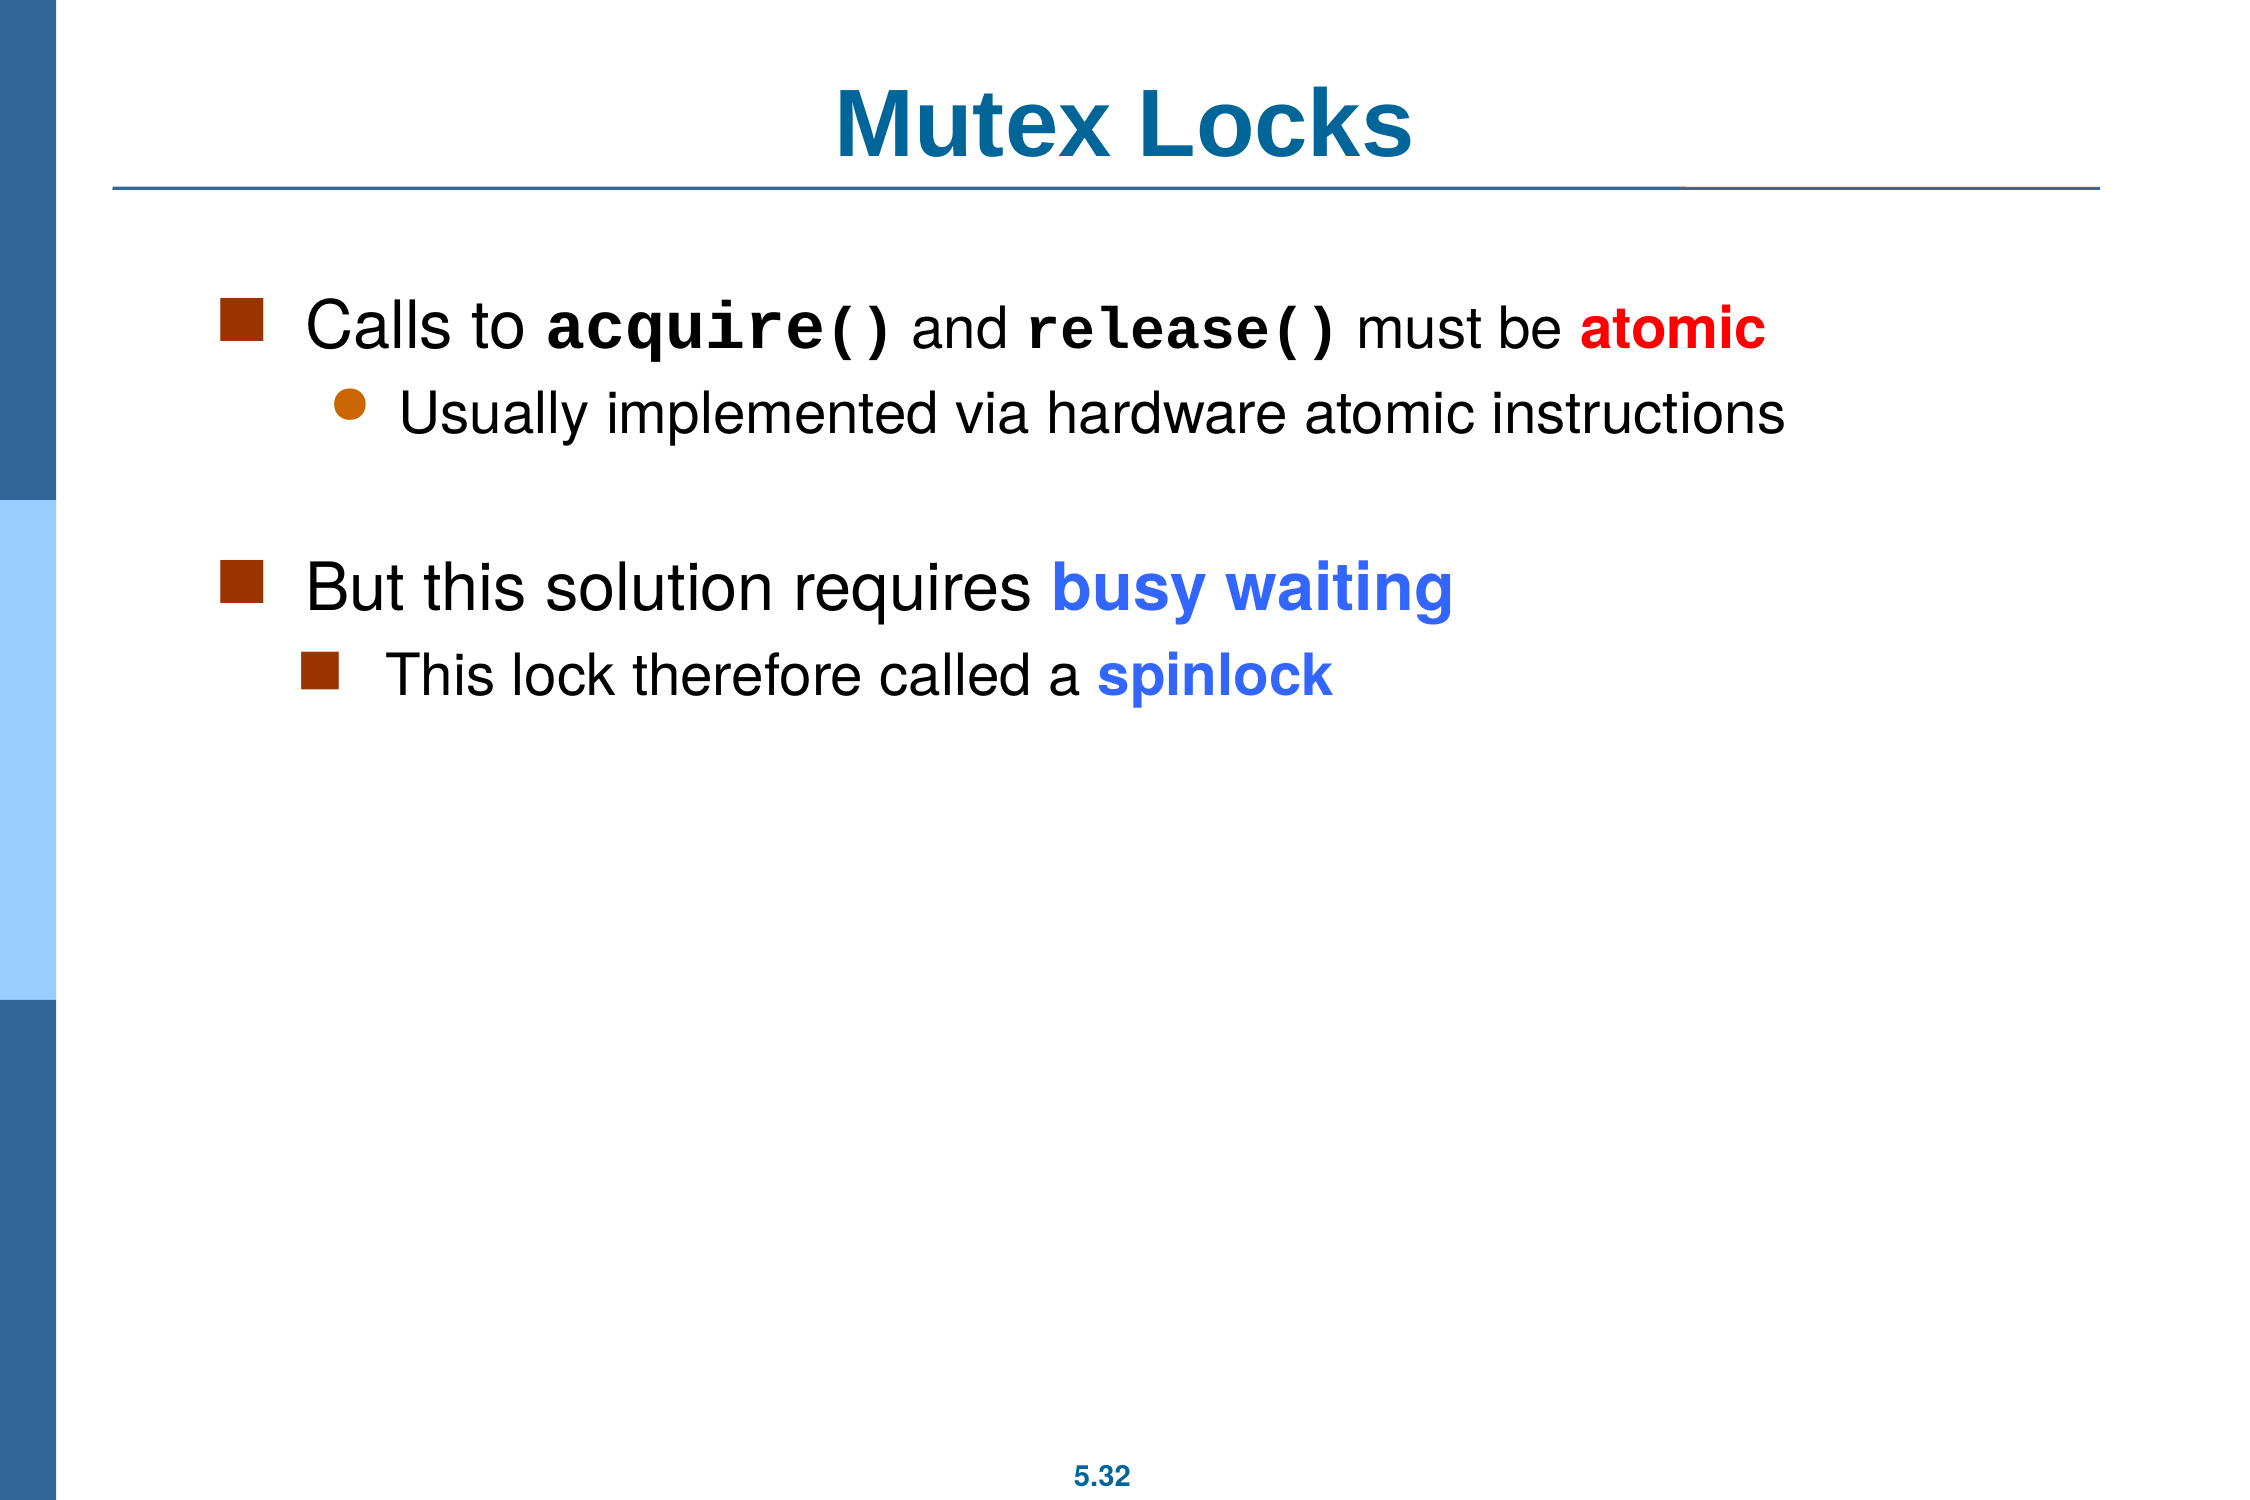

# Mutex Locks
Calls to acquire() and release() must be atomic
Usually implemented via hardware atomic instructions

But this solution requires busy waiting
This lock therefore called a spinlock